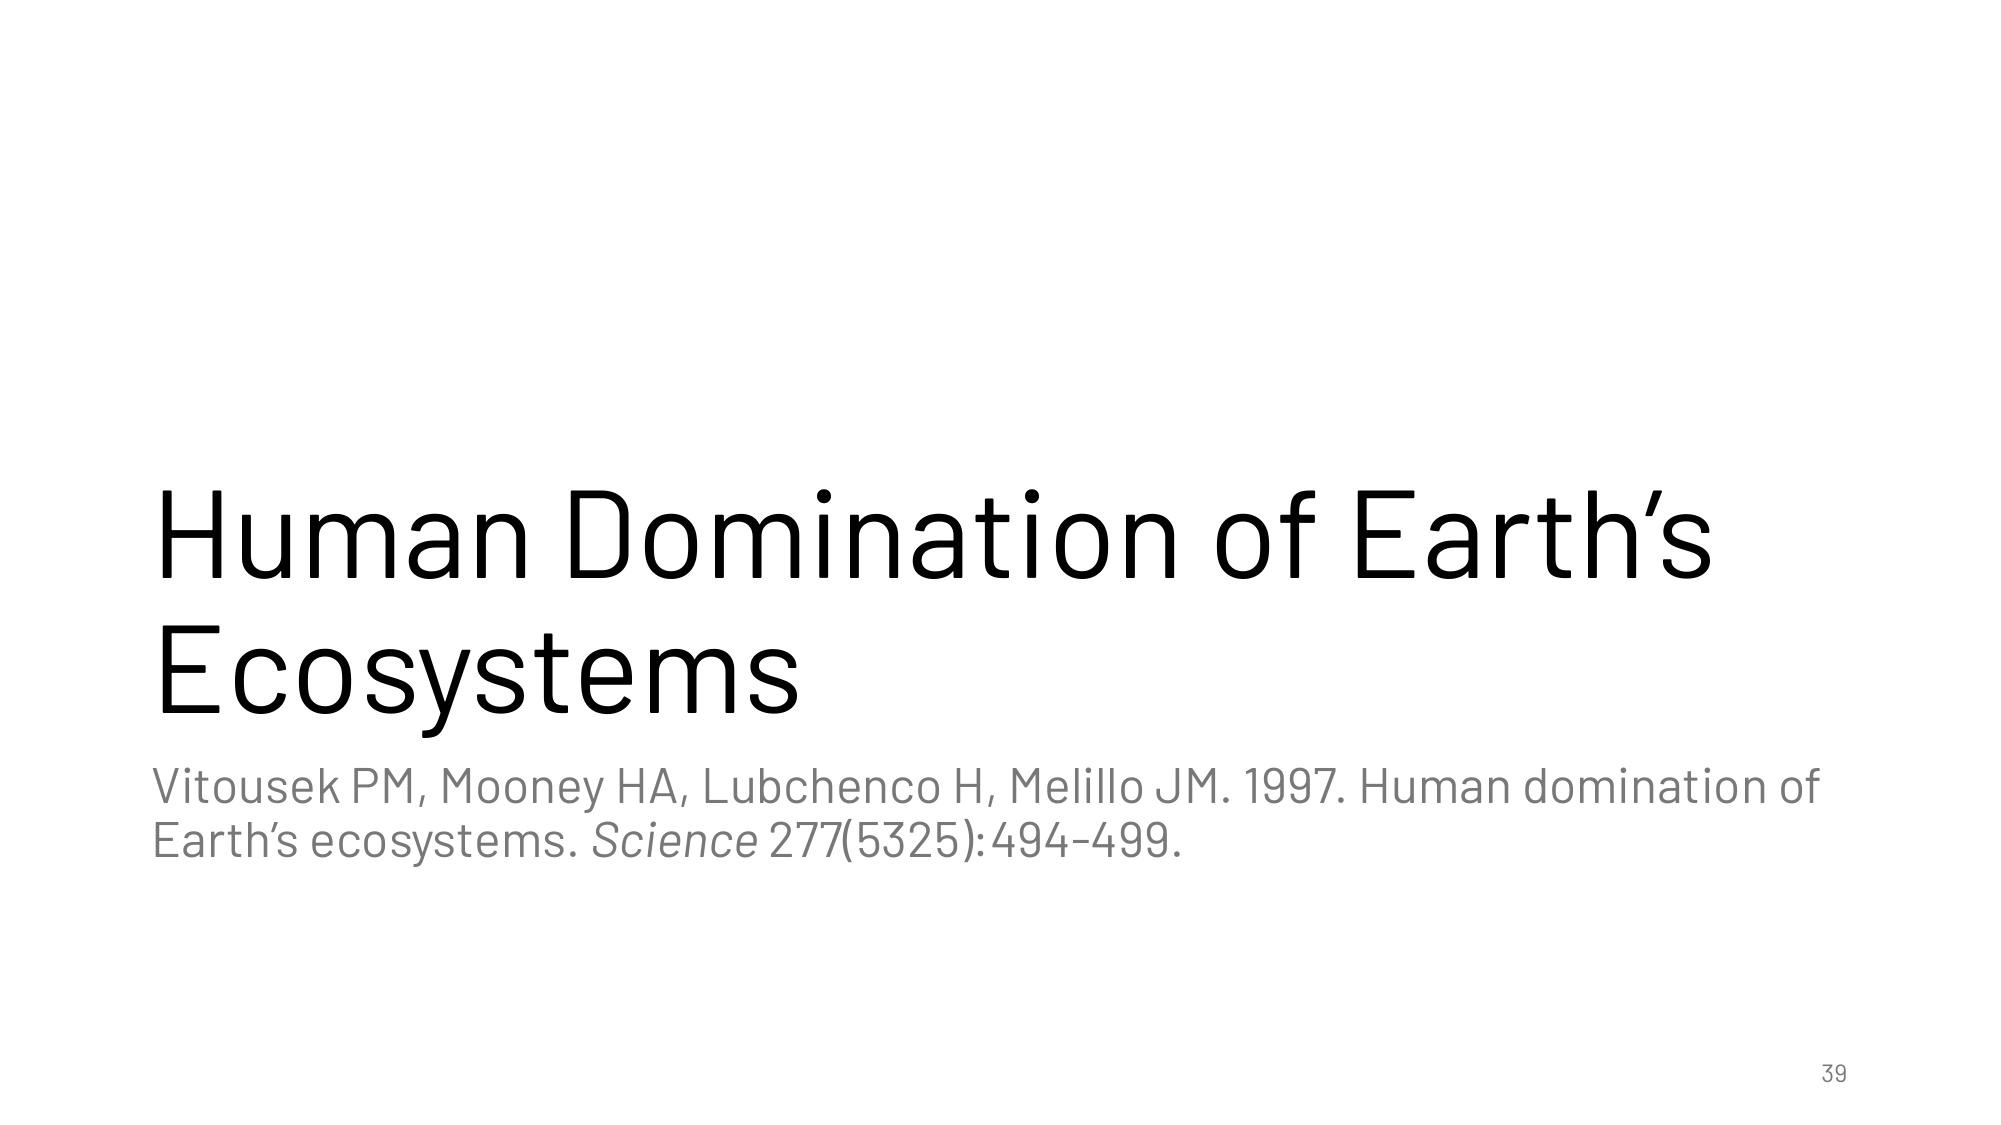

# Human Domination of Earth’s Ecosystems
Vitousek PM, Mooney HA, Lubchenco H, Melillo JM. 1997. Human domination of Earth’s ecosystems. Science 277(5325):494-499.
39